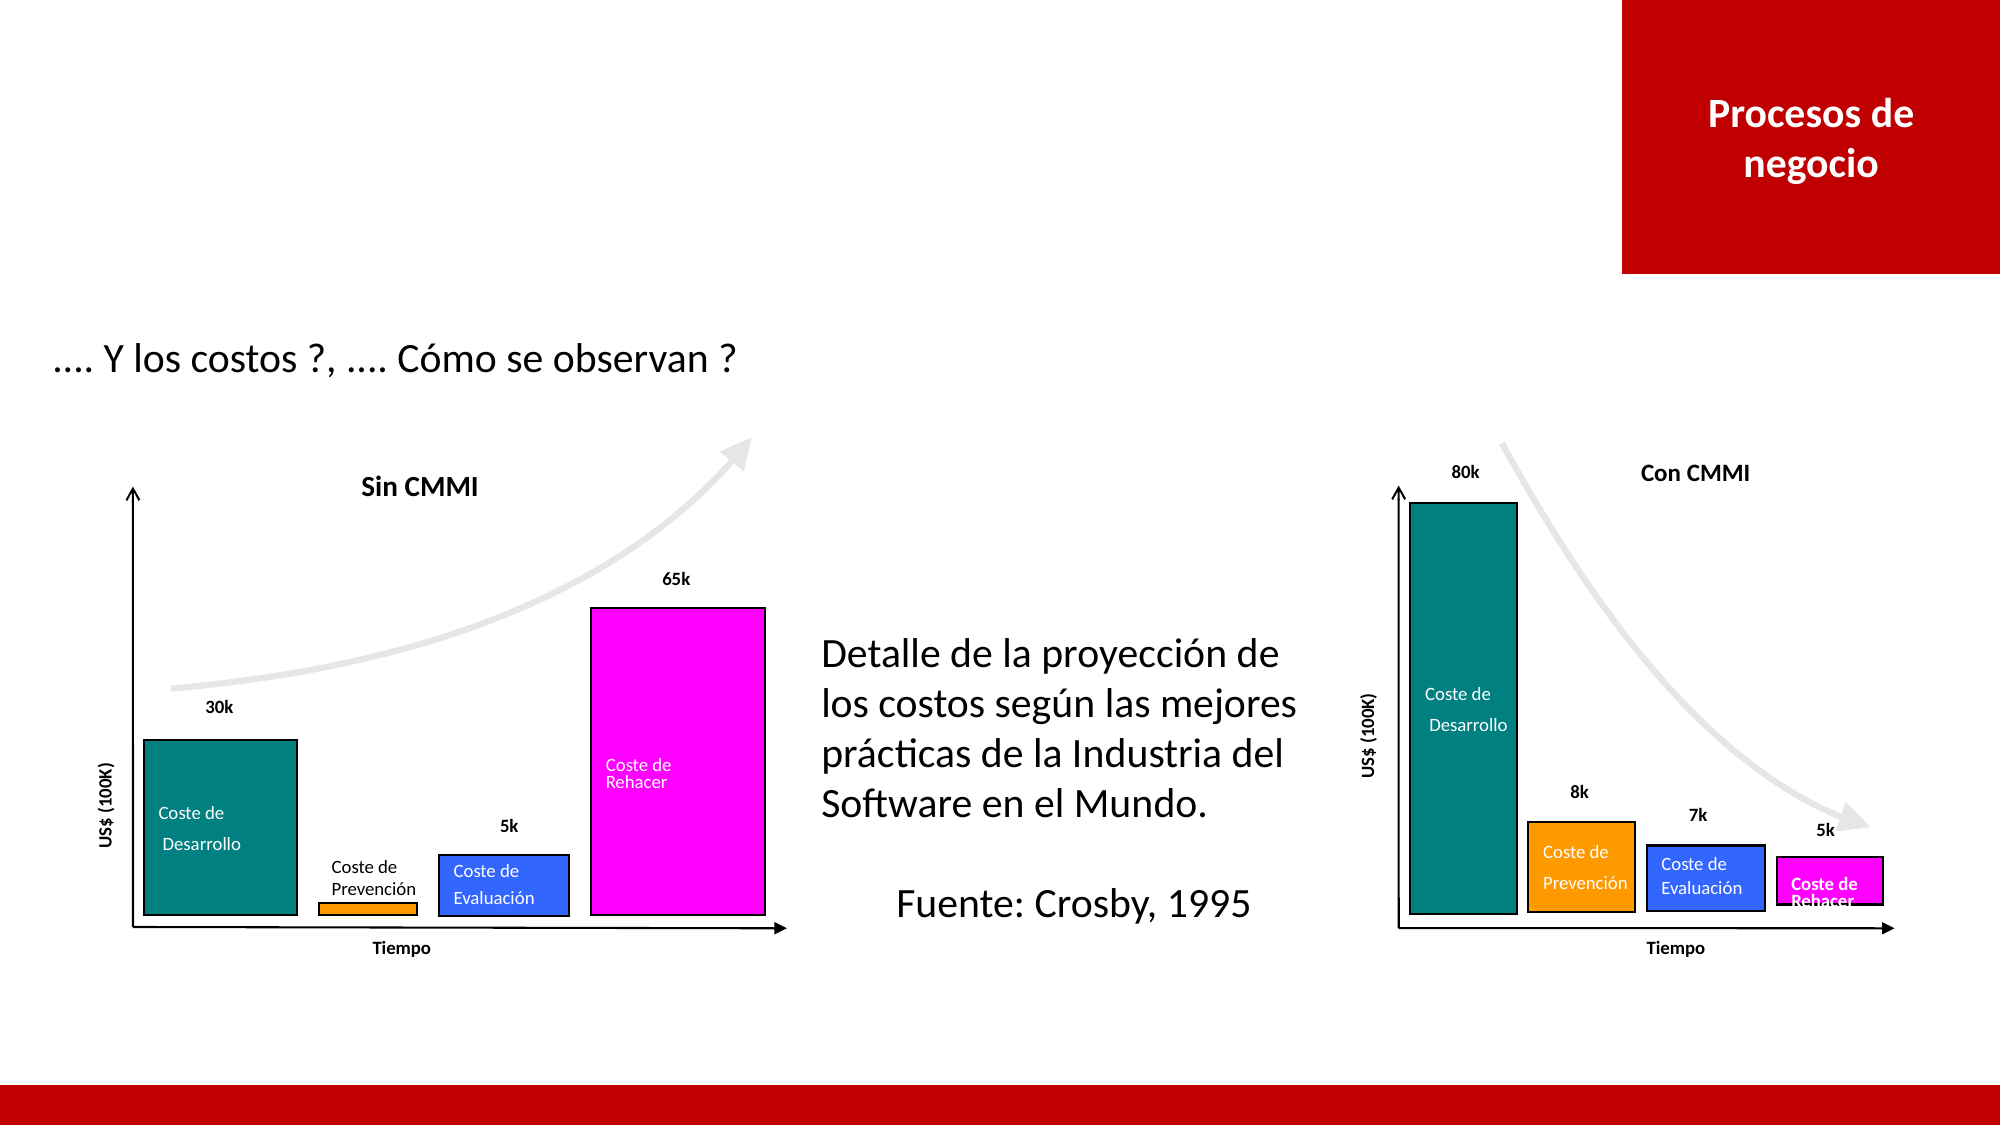

Procesos de negocio

Con CMMI
80k

Coste de
 Desarrollo
US$ (100K)
8k
7k
5k
Coste de
Prevención
Coste de
Evaluación

Coste de
Rehacer

Tiempo

65k

Coste de
Rehacer
30k
US$ (100K)
Coste de
 Desarrollo
5k
Coste de
Prevención
Coste de
Evaluación

Tiempo
Sin CMMI
.... Y los costos ?, .... Cómo se observan ?
Detalle de la proyección de los costos según las mejores prácticas de la Industria del Software en el Mundo.
	Fuente: Crosby, 1995